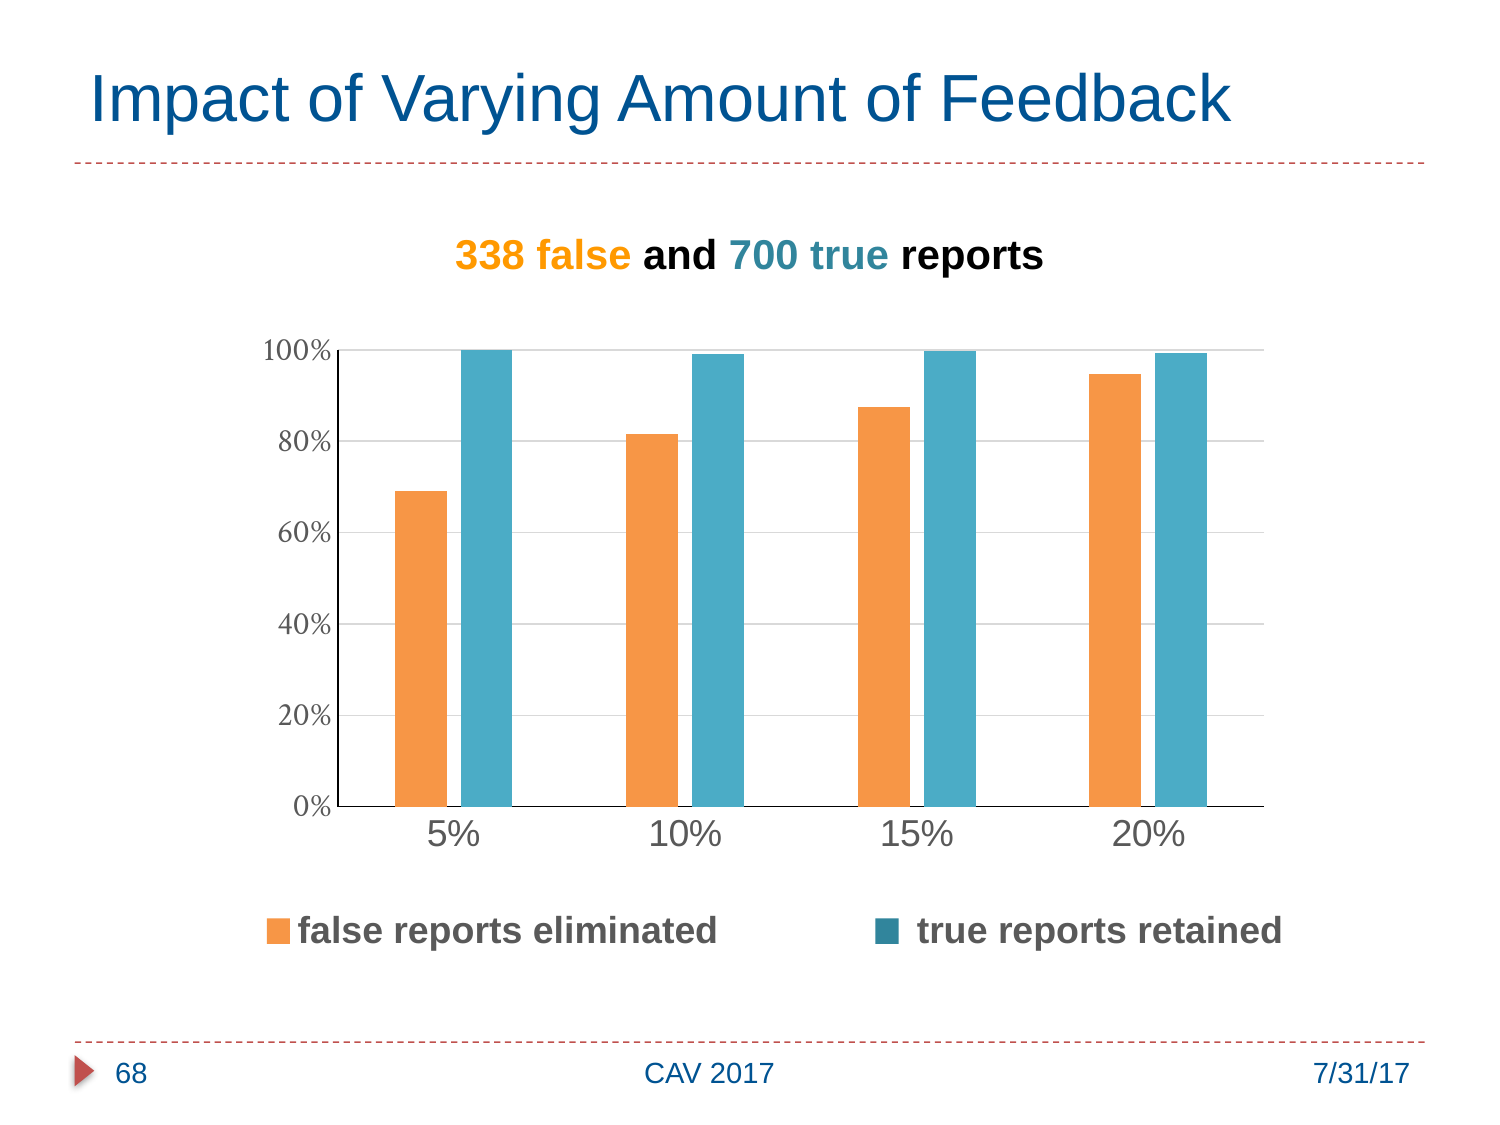

# Impact of Varying Amount of Feedback
338 false and 700 true reports

### Chart

| Category | false reports eliminated | true reports retained |
|---|---|---|
| 0.05 | 0.691331360946746 | 0.999042857142857 |
| 0.1 | 0.815591715976331 | 0.9919 |
| 0.15 | 0.875739644970414 | 0.997142857142857 |
| 0.2 | 0.946745562130177 | 0.9938 |
false reports eliminated

true reports retained

68
CAV 2017
7/31/17